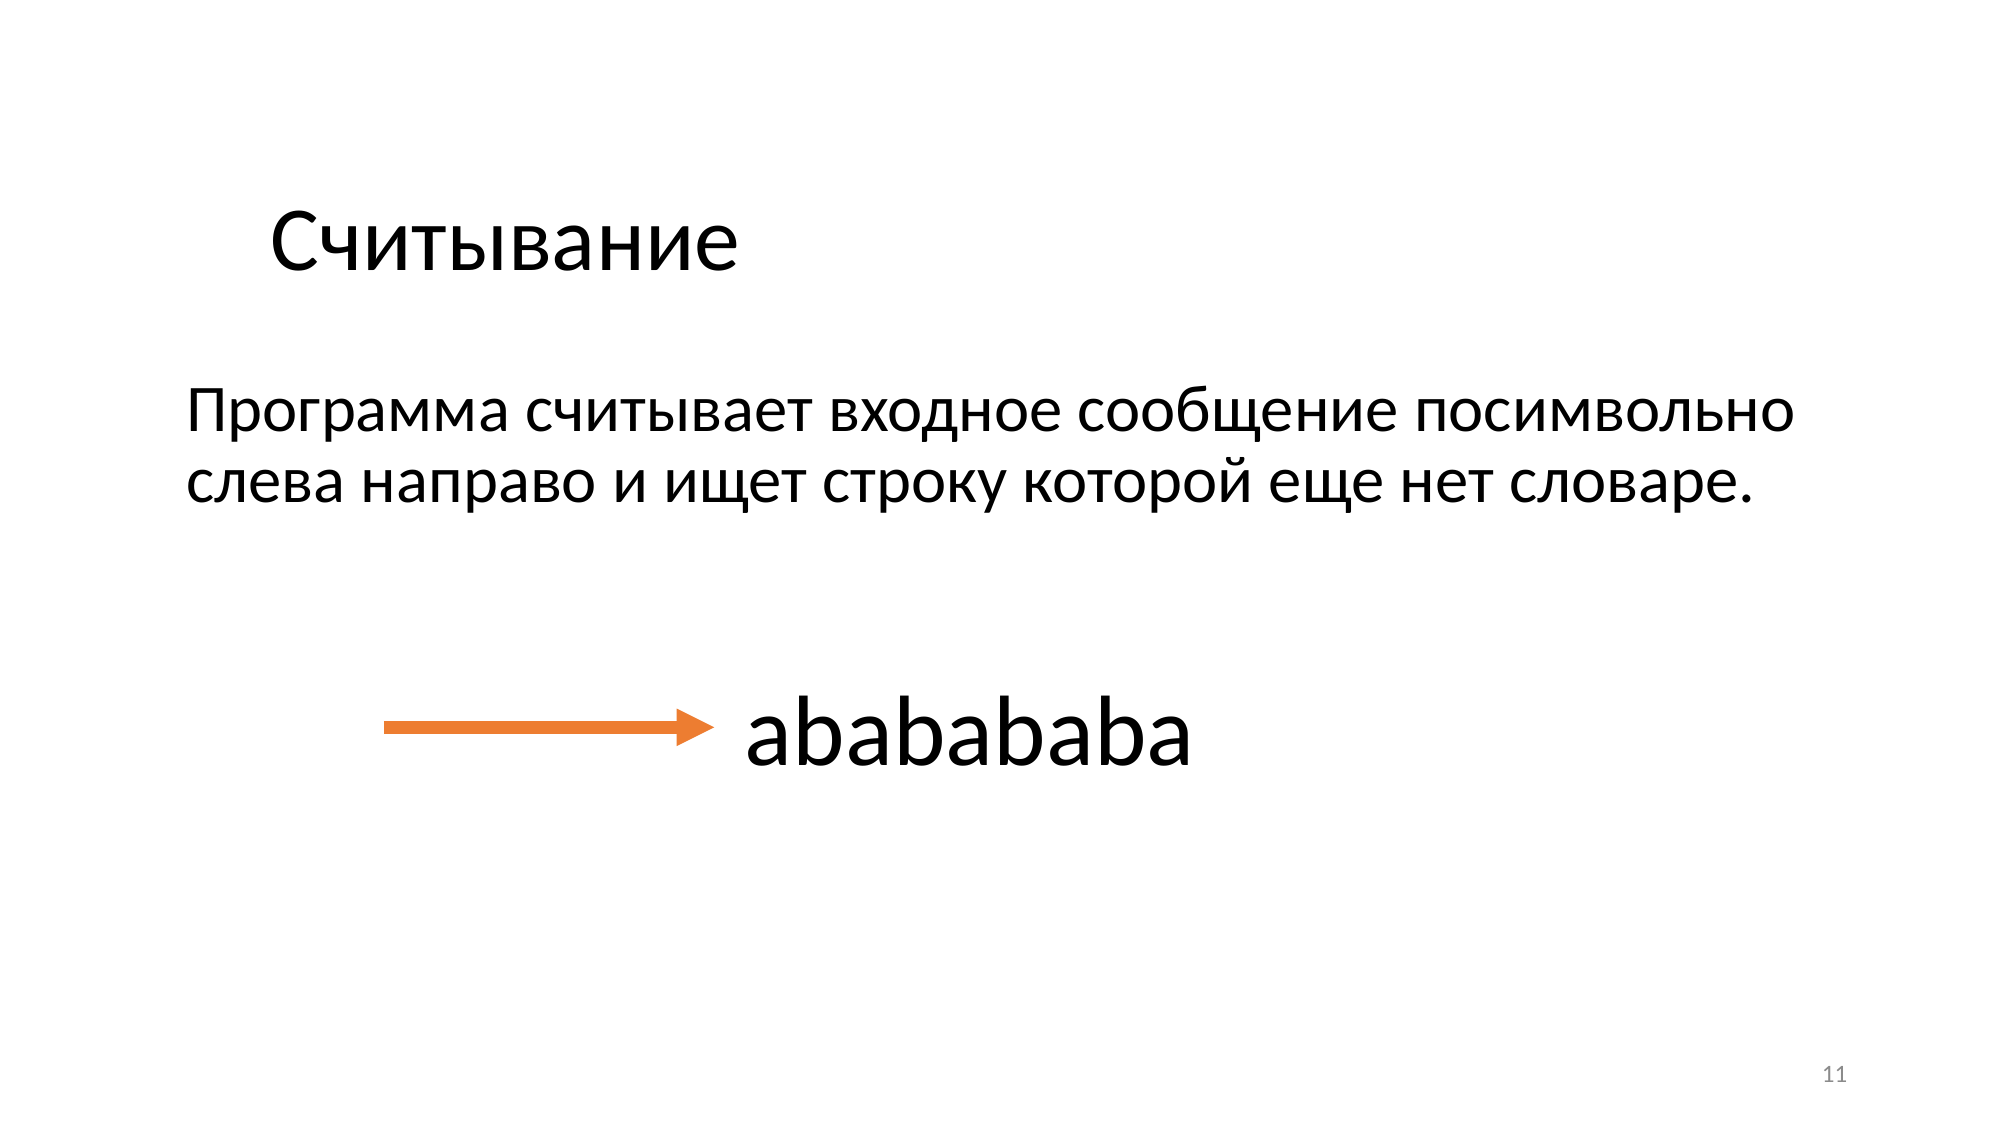

# Считывание
Программа считывает входное сообщение посимвольно слева направо и ищет строку которой еще нет словаре.

ababababa
11